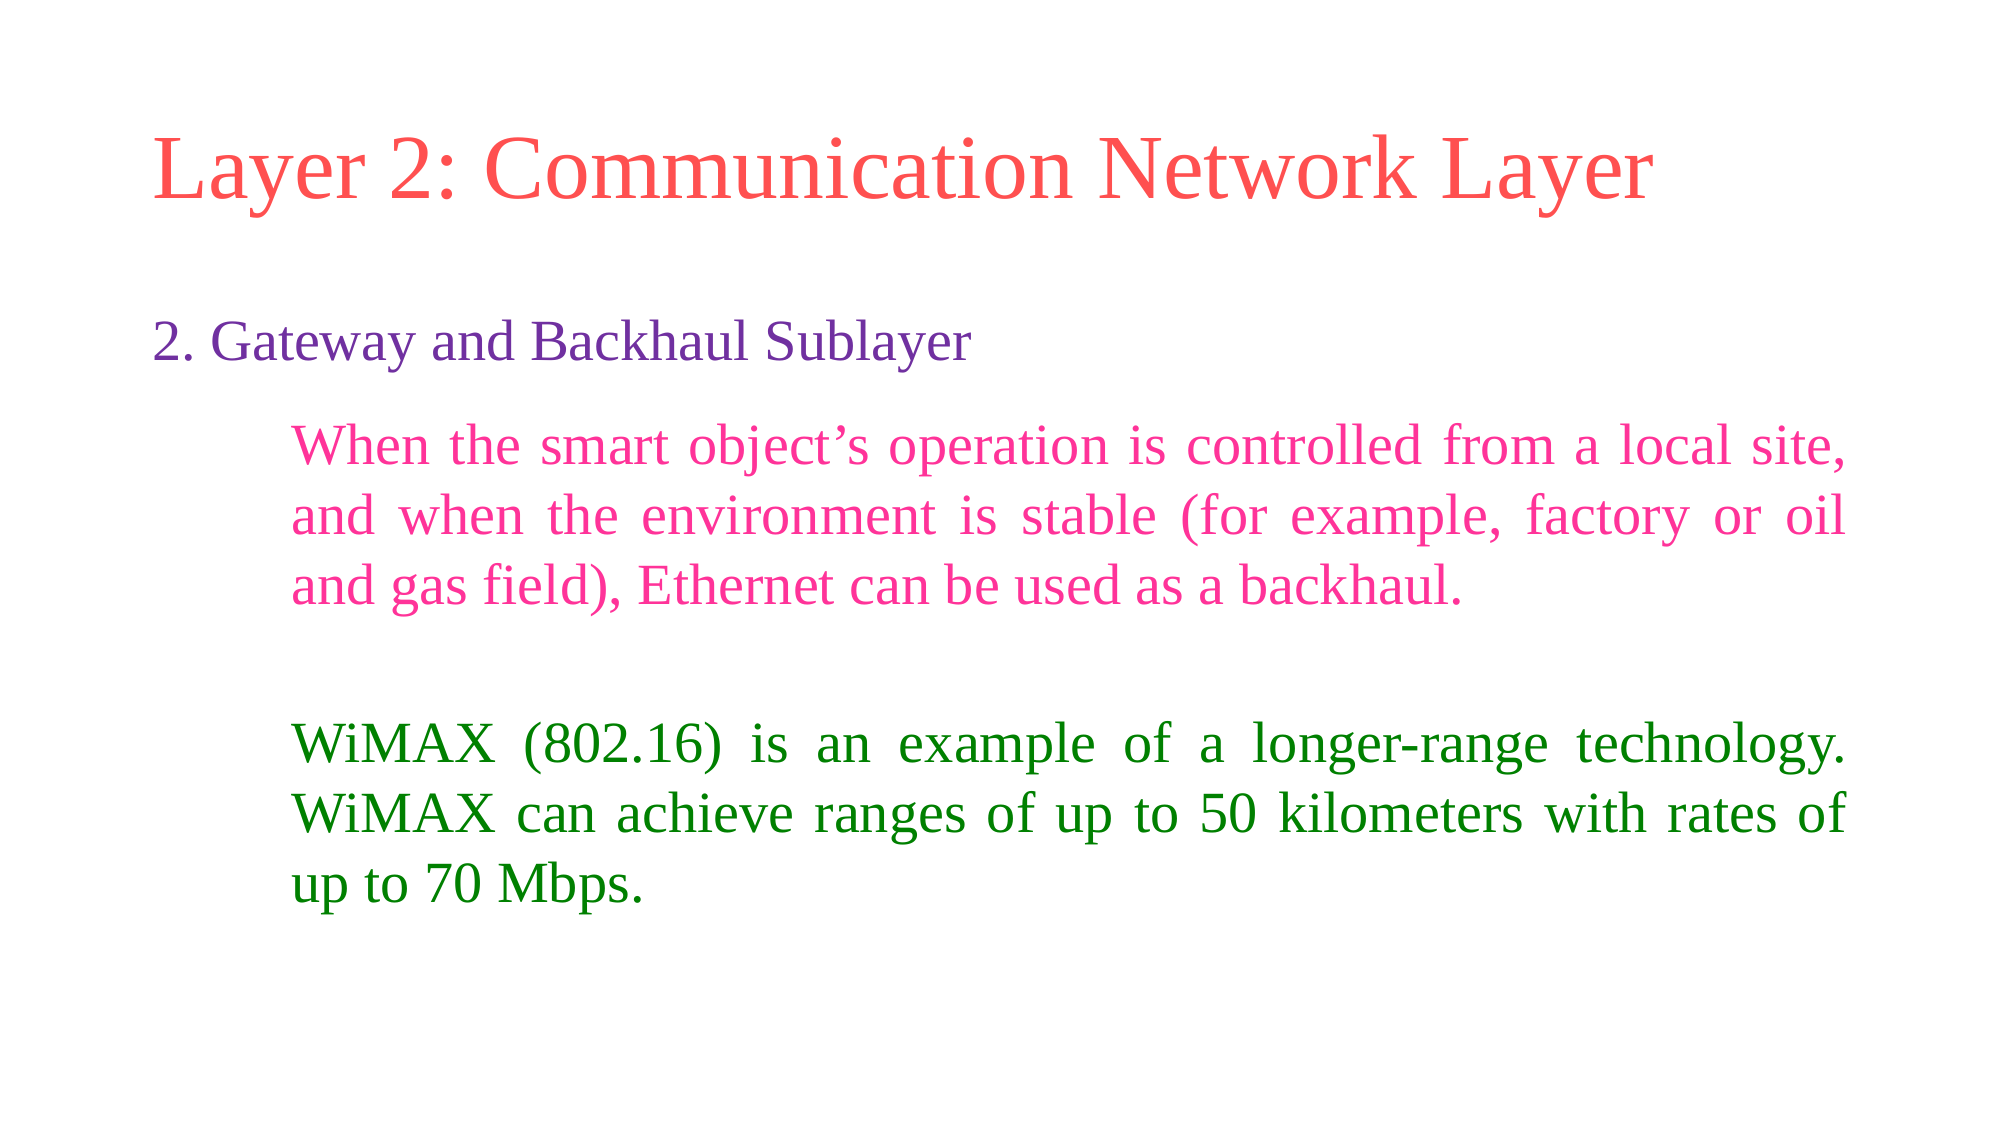

# Layer 2: Communication Network Layer
2. Gateway and Backhaul Sublayer
When the smart object’s operation is controlled from a local site, and when the environment is stable (for example, factory or oil and gas field), Ethernet can be used as a backhaul.

WiMAX (802.16) is an example of a longer-range technology. WiMAX can achieve ranges of up to 50 kilometers with rates of up to 70 Mbps.